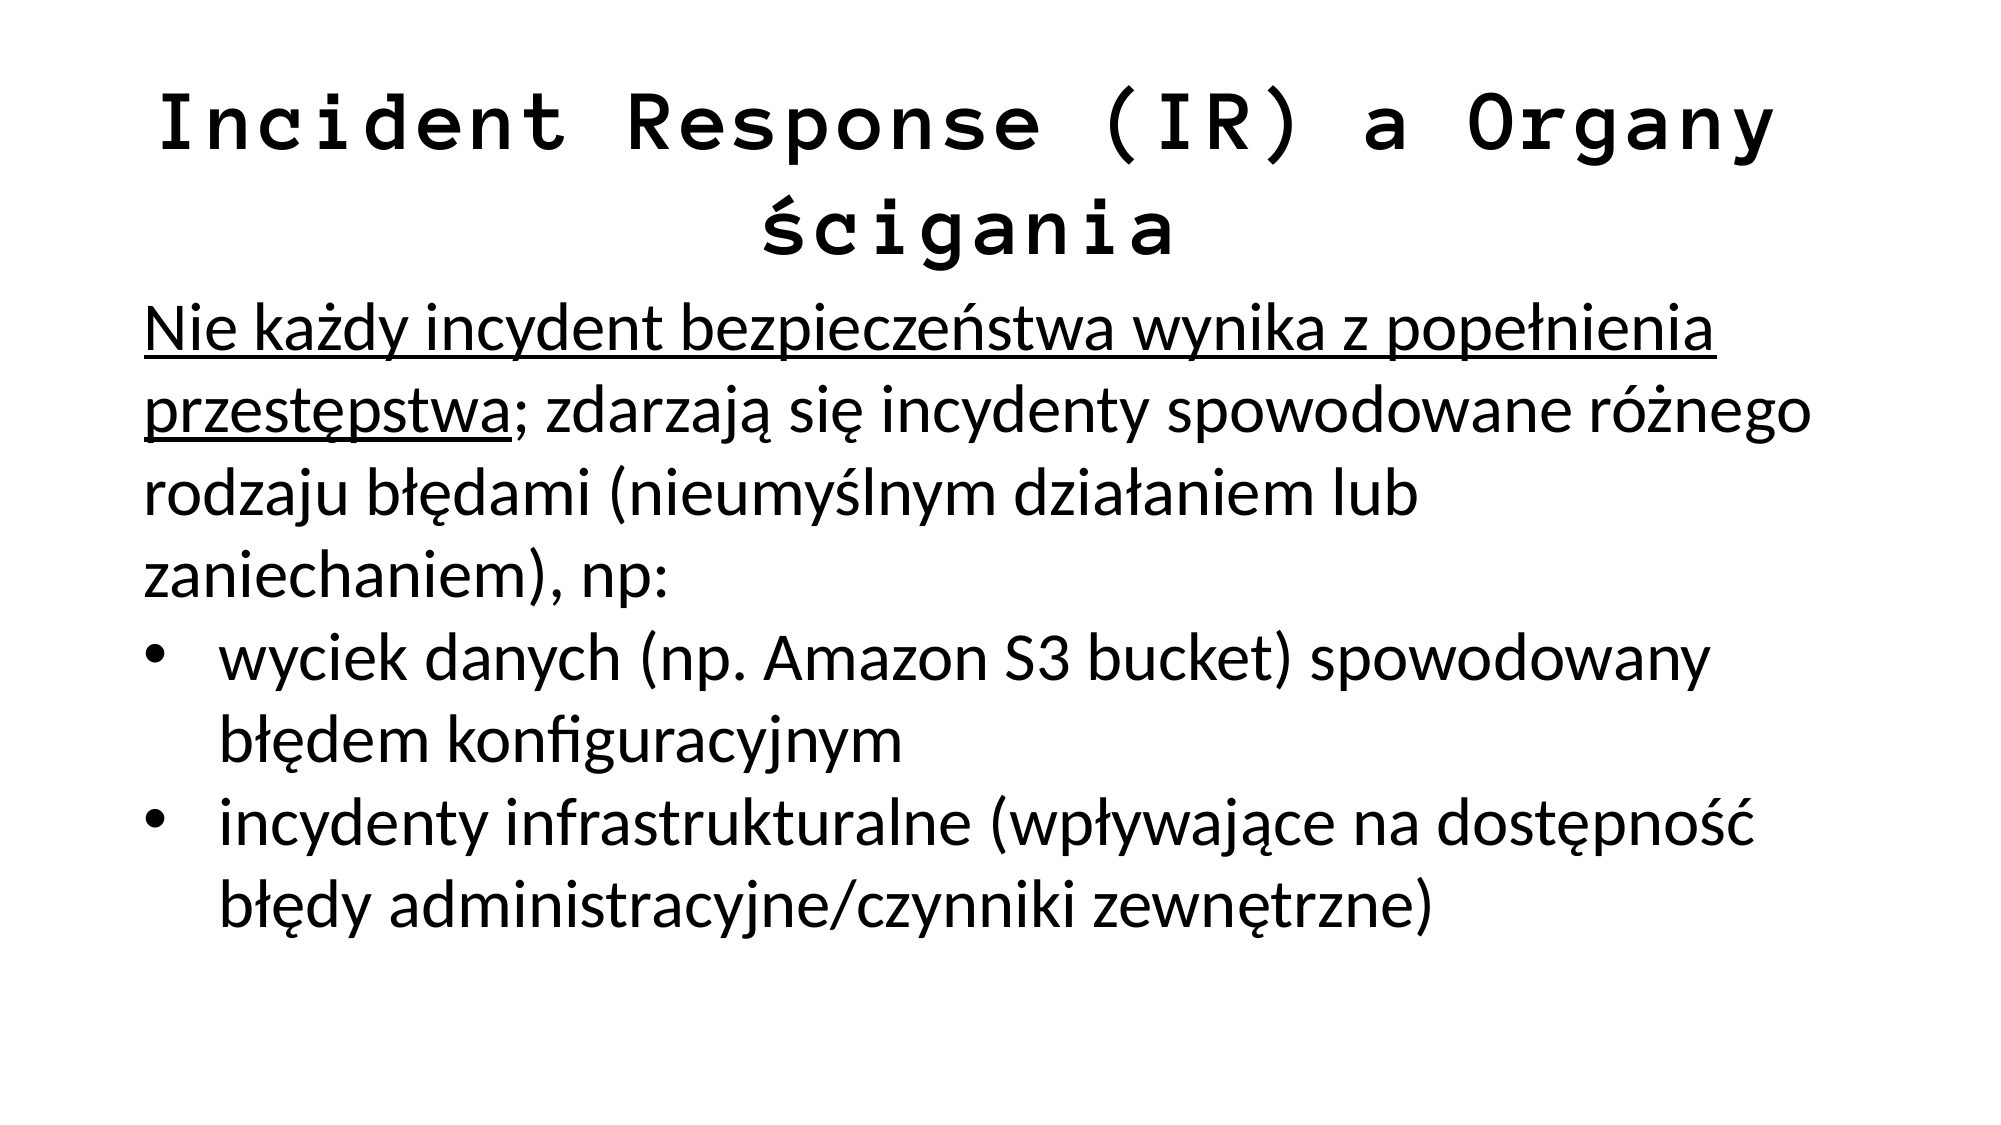

Incident Response (IR) a Organy ścigania
Nie każdy incydent bezpieczeństwa wynika z popełnienia przestępstwa; zdarzają się incydenty spowodowane różnego rodzaju błędami (nieumyślnym działaniem lub zaniechaniem), np:
wyciek danych (np. Amazon S3 bucket) spowodowany błędem konfiguracyjnym
incydenty infrastrukturalne (wpływające na dostępność błędy administracyjne/czynniki zewnętrzne)